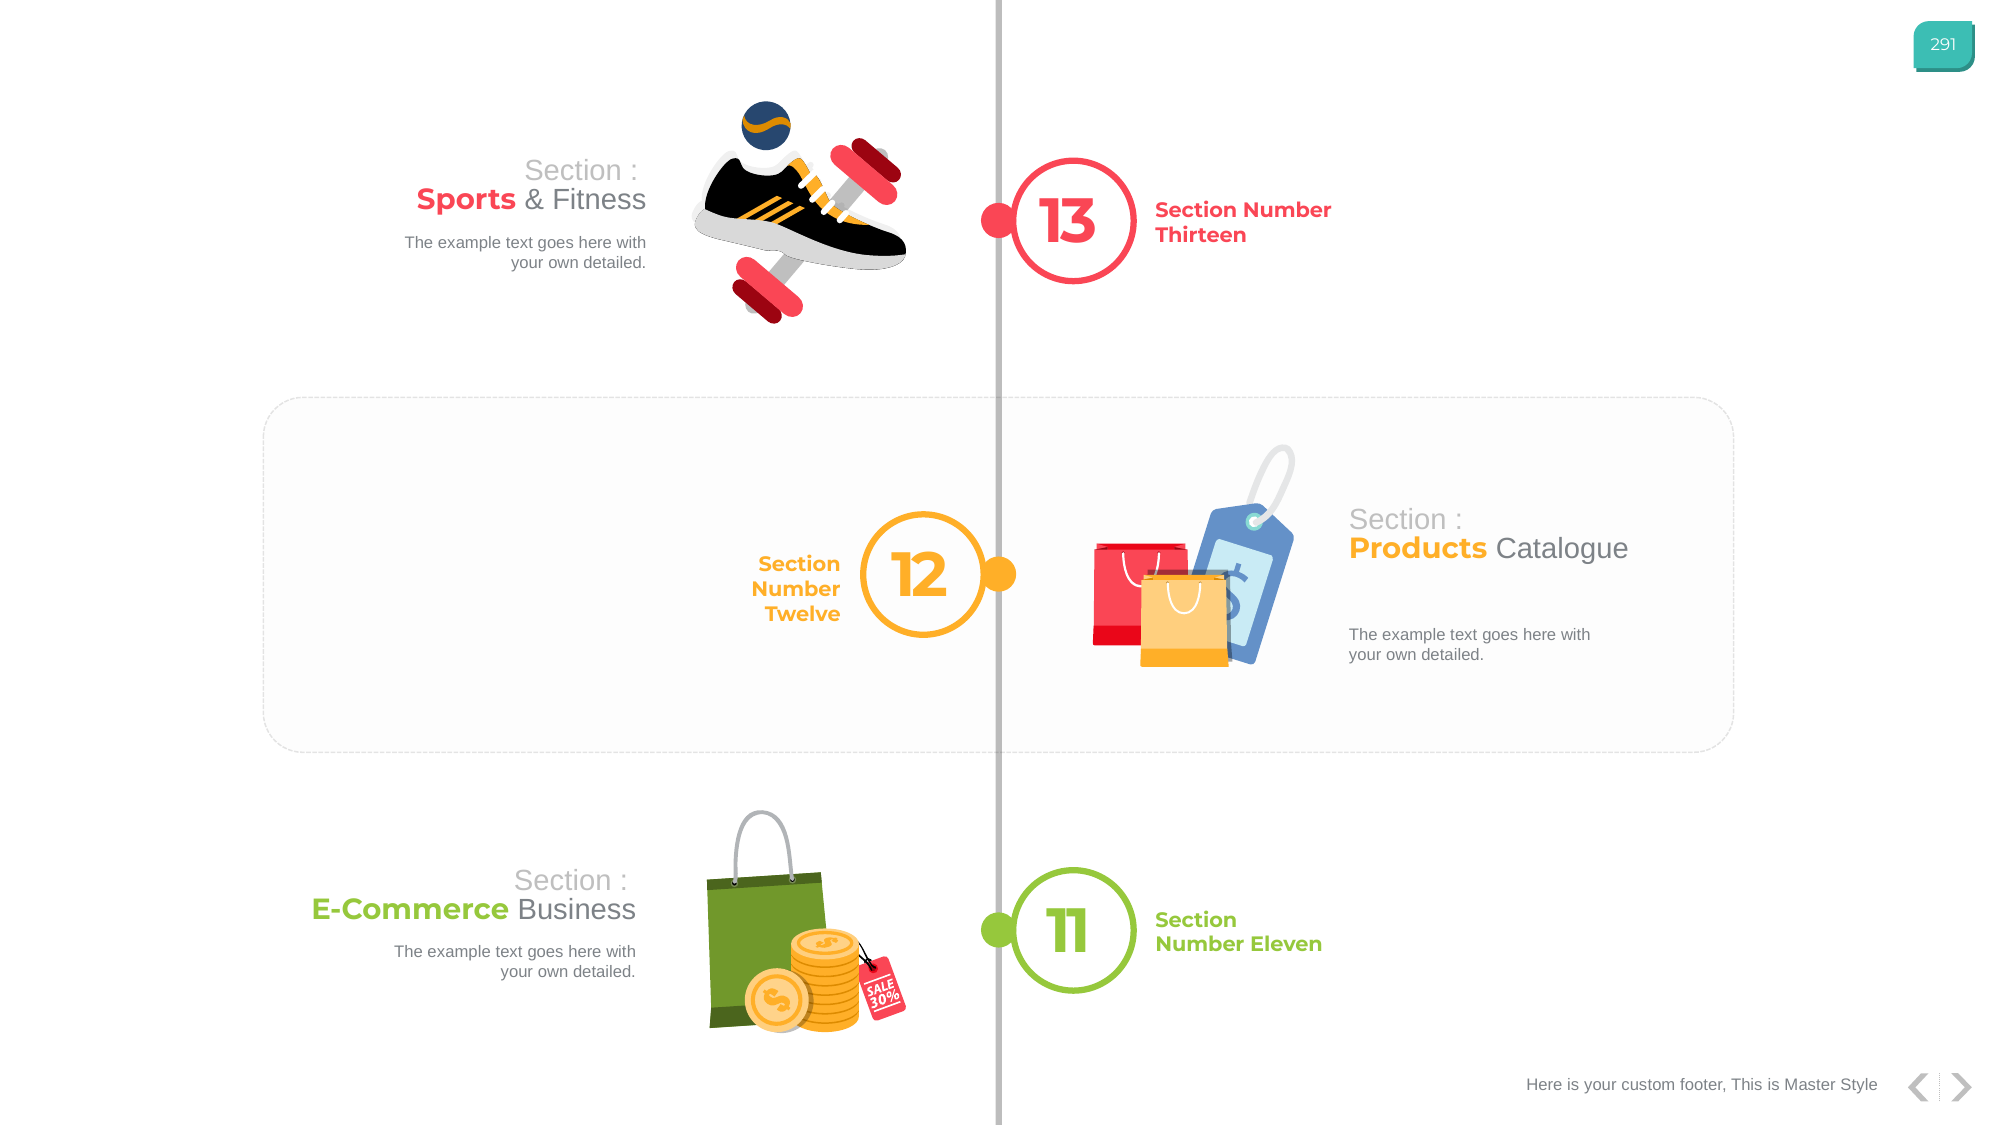

Section :
Sports & Fitness

13
Section Number Thirteen

The example text goes here with your own detailed.

Section :
Products Catalogue

12
Section Number Twelve

The example text goes here with your own detailed.

Section :
E-Commerce Business

11
Section Number Eleven

The example text goes here with your own detailed.
Here is your custom footer, This is Master Style